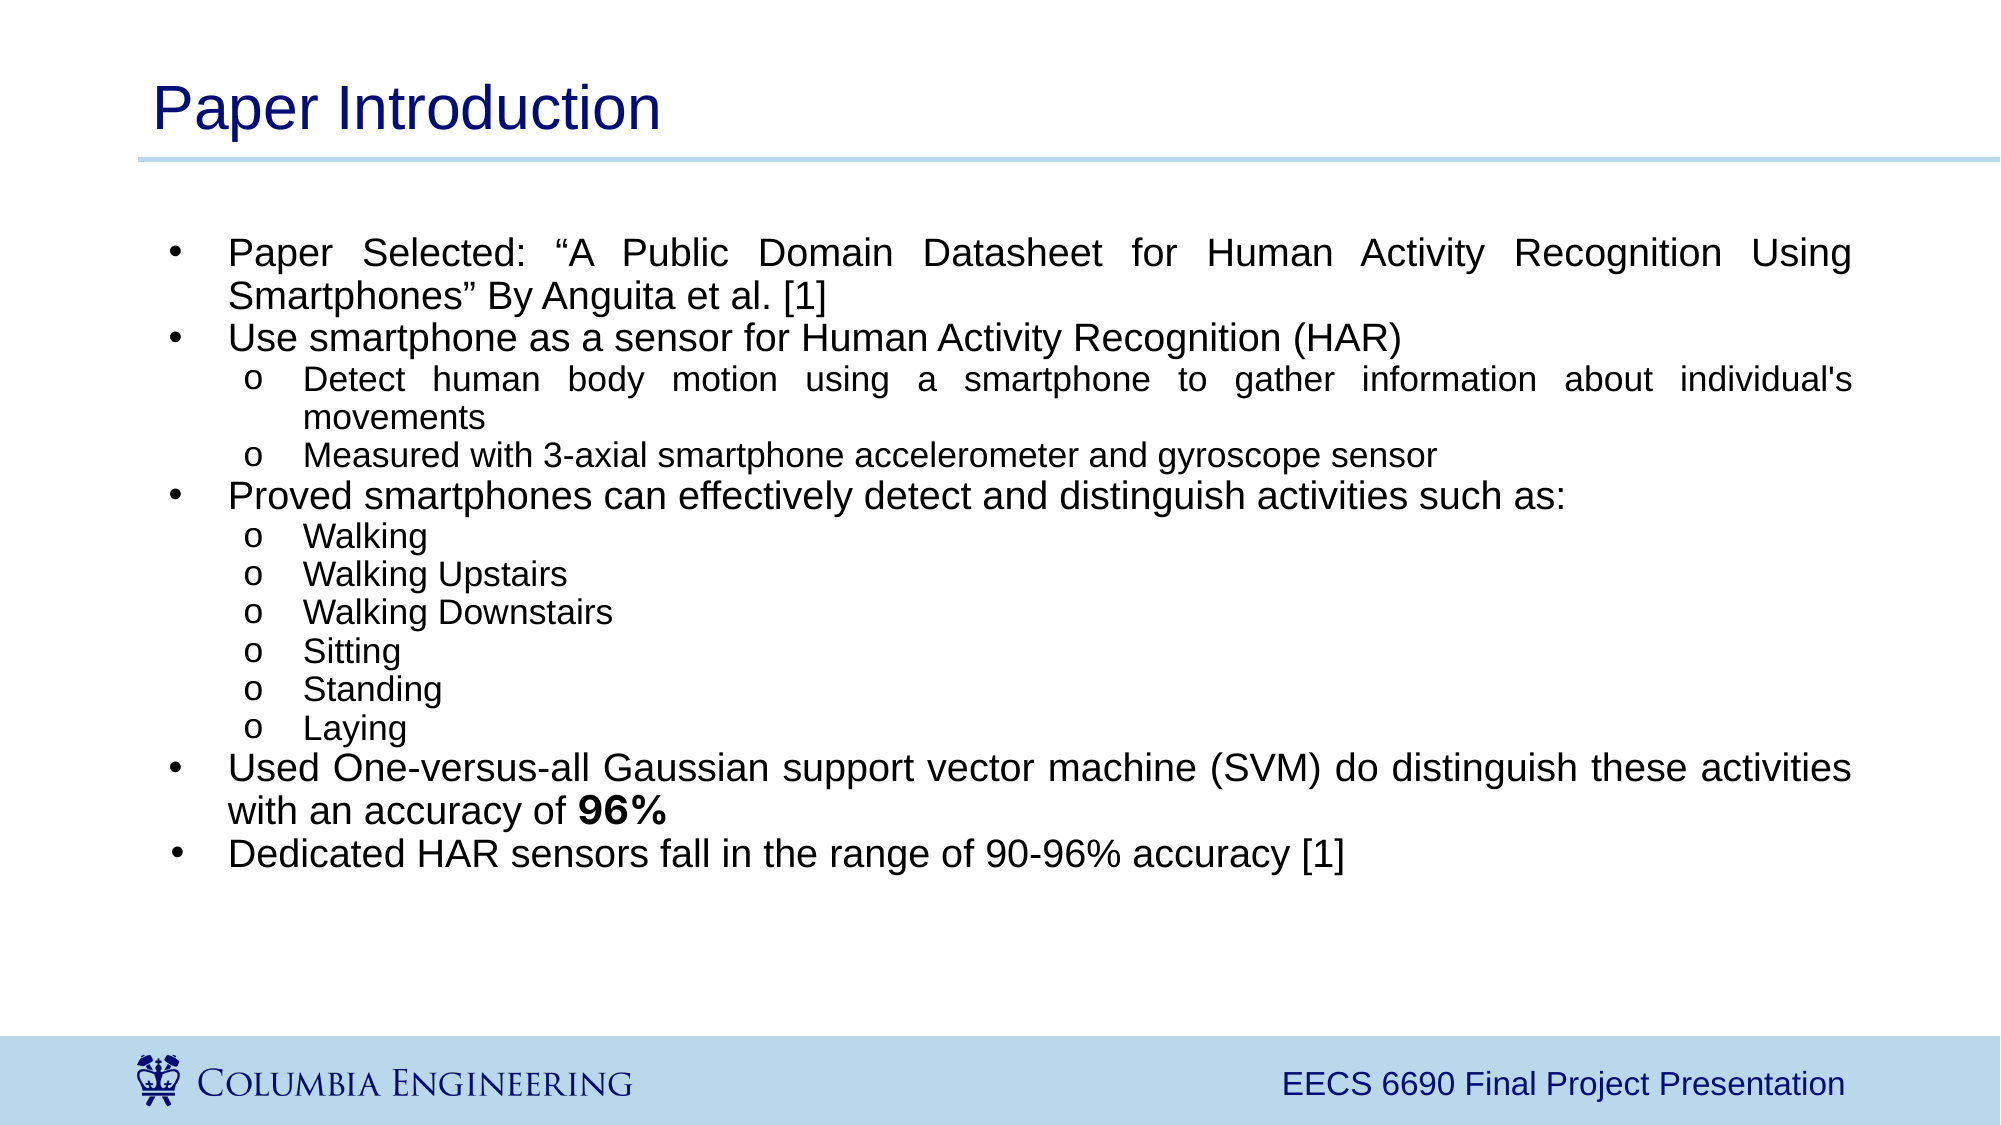

# Paper Introduction
Paper Selected: “A Public Domain Datasheet for Human Activity Recognition Using Smartphones” By Anguita et al. [1]
Use smartphone as a sensor for Human Activity Recognition (HAR)
Detect human body motion using a smartphone to gather information about individual's movements
Measured with 3-axial smartphone accelerometer and gyroscope sensor
Proved smartphones can effectively detect and distinguish activities such as:
Walking
Walking Upstairs
Walking Downstairs
Sitting
Standing
Laying
Used One-versus-all Gaussian support vector machine (SVM) do distinguish these activities with an accuracy of 96%
Dedicated HAR sensors fall in the range of 90-96% accuracy [1]
EECS 6690 Final Project Presentation